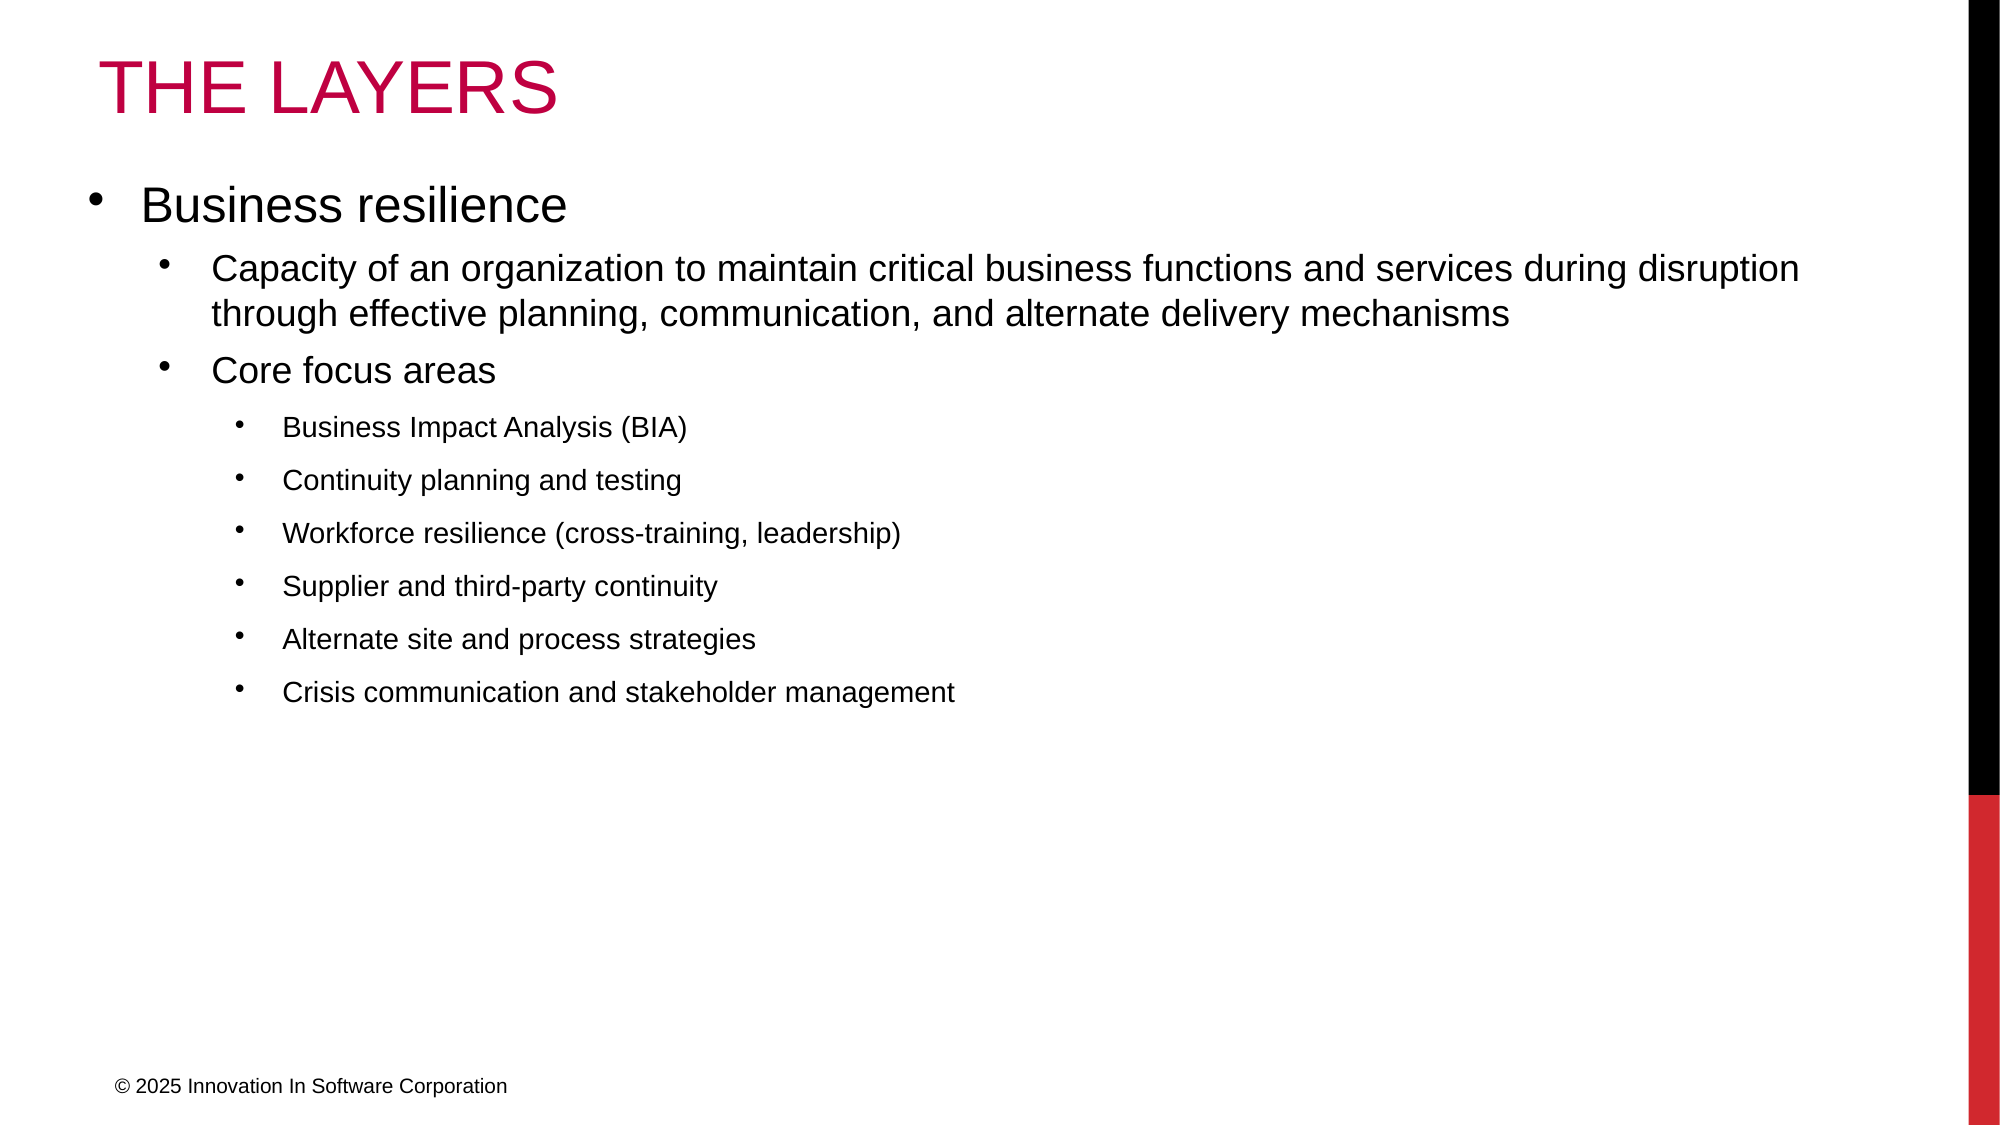

# The layers
Business resilience
Capacity of an organization to maintain critical business functions and services during disruption through effective planning, communication, and alternate delivery mechanisms
Core focus areas
Business Impact Analysis (BIA)
Continuity planning and testing
Workforce resilience (cross-training, leadership)
Supplier and third-party continuity
Alternate site and process strategies
Crisis communication and stakeholder management
© 2025 Innovation In Software Corporation